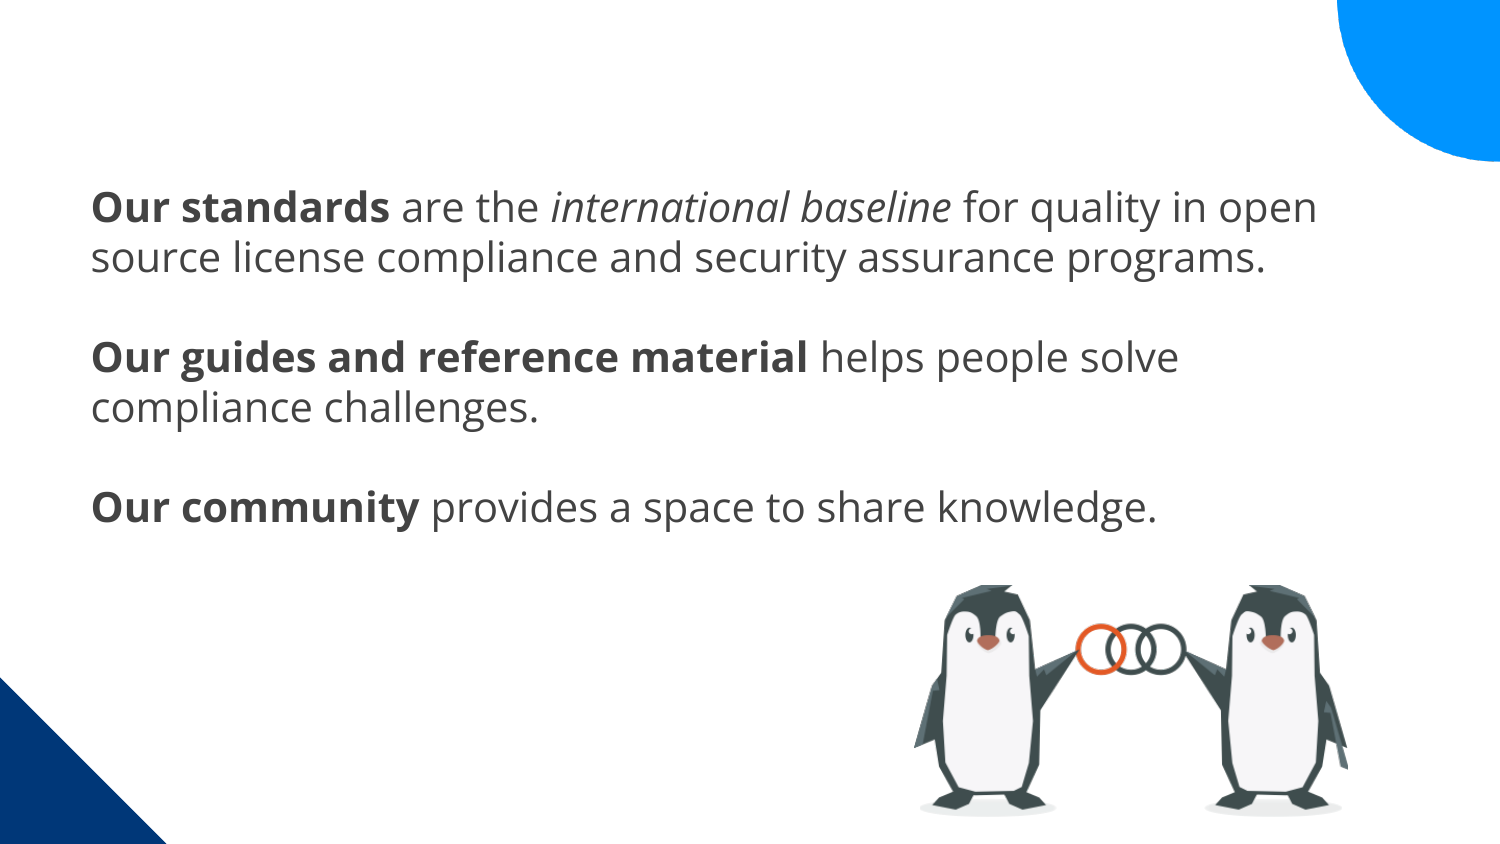

# Our standards are the international baseline for quality in open source license compliance and security assurance programs. Our guides and reference material helps people solve compliance challenges. Our community provides a space to share knowledge.